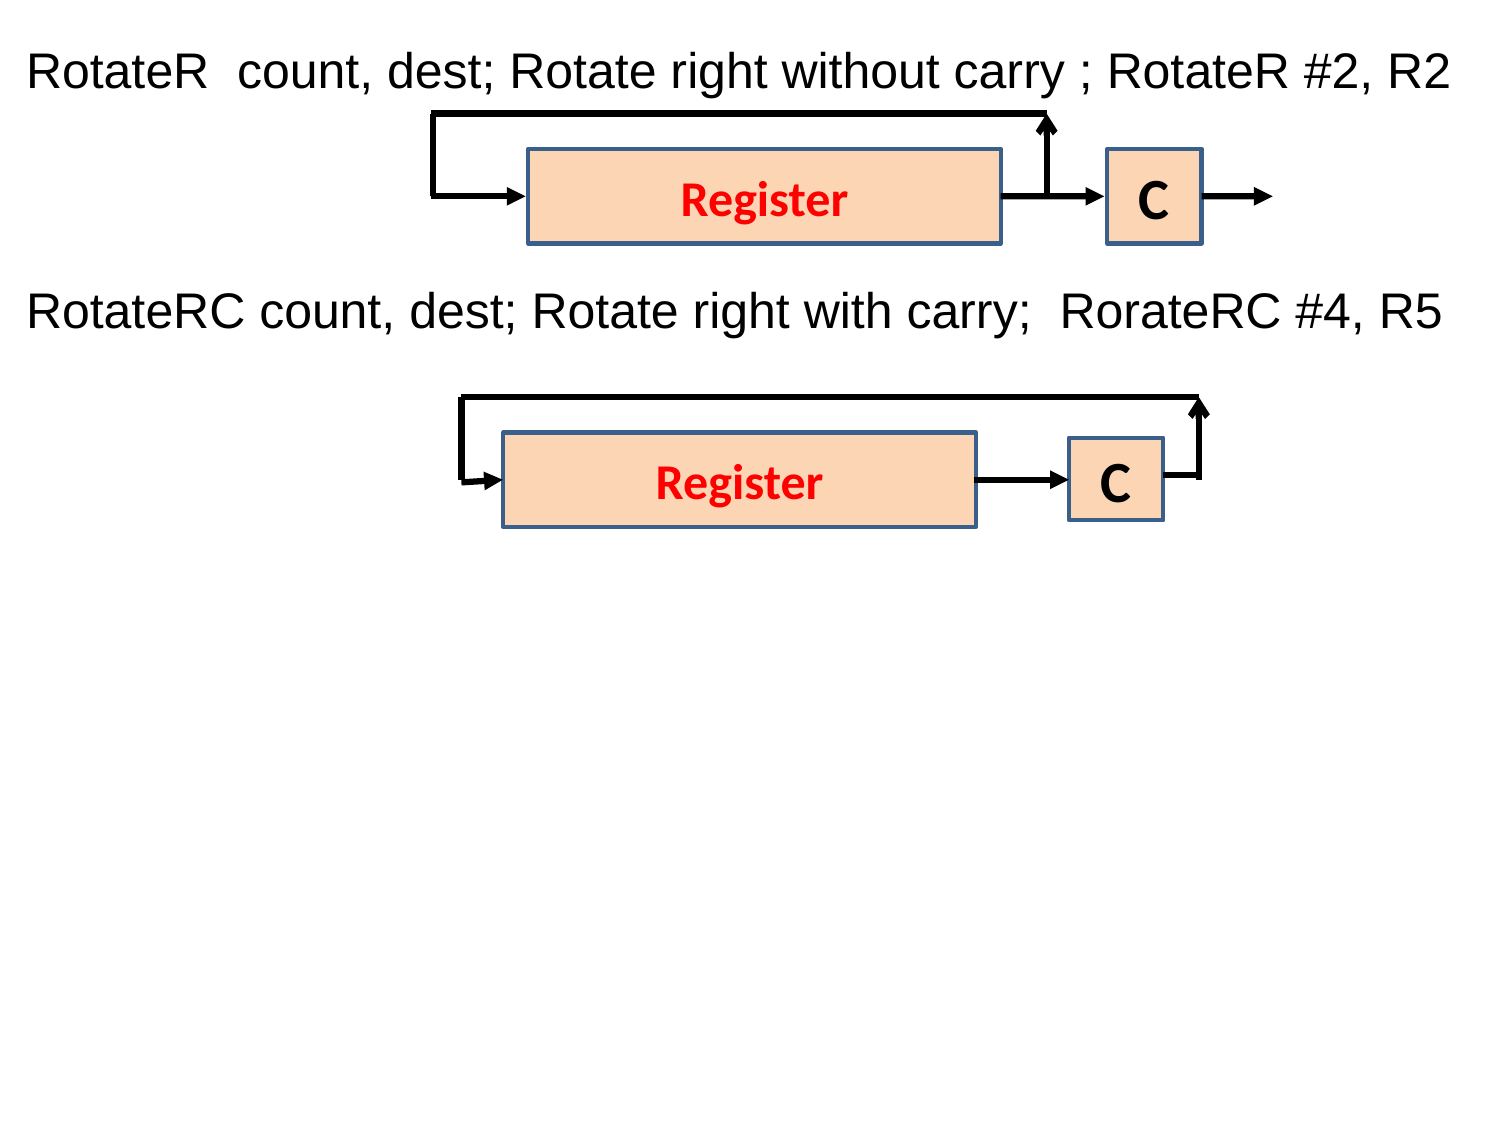

RotateR  count, dest; Rotate right without carry ; RotateR #2, R2

RotateRC count, dest; Rotate right with carry;  RorateRC #4, R5
Register
C
Register
C